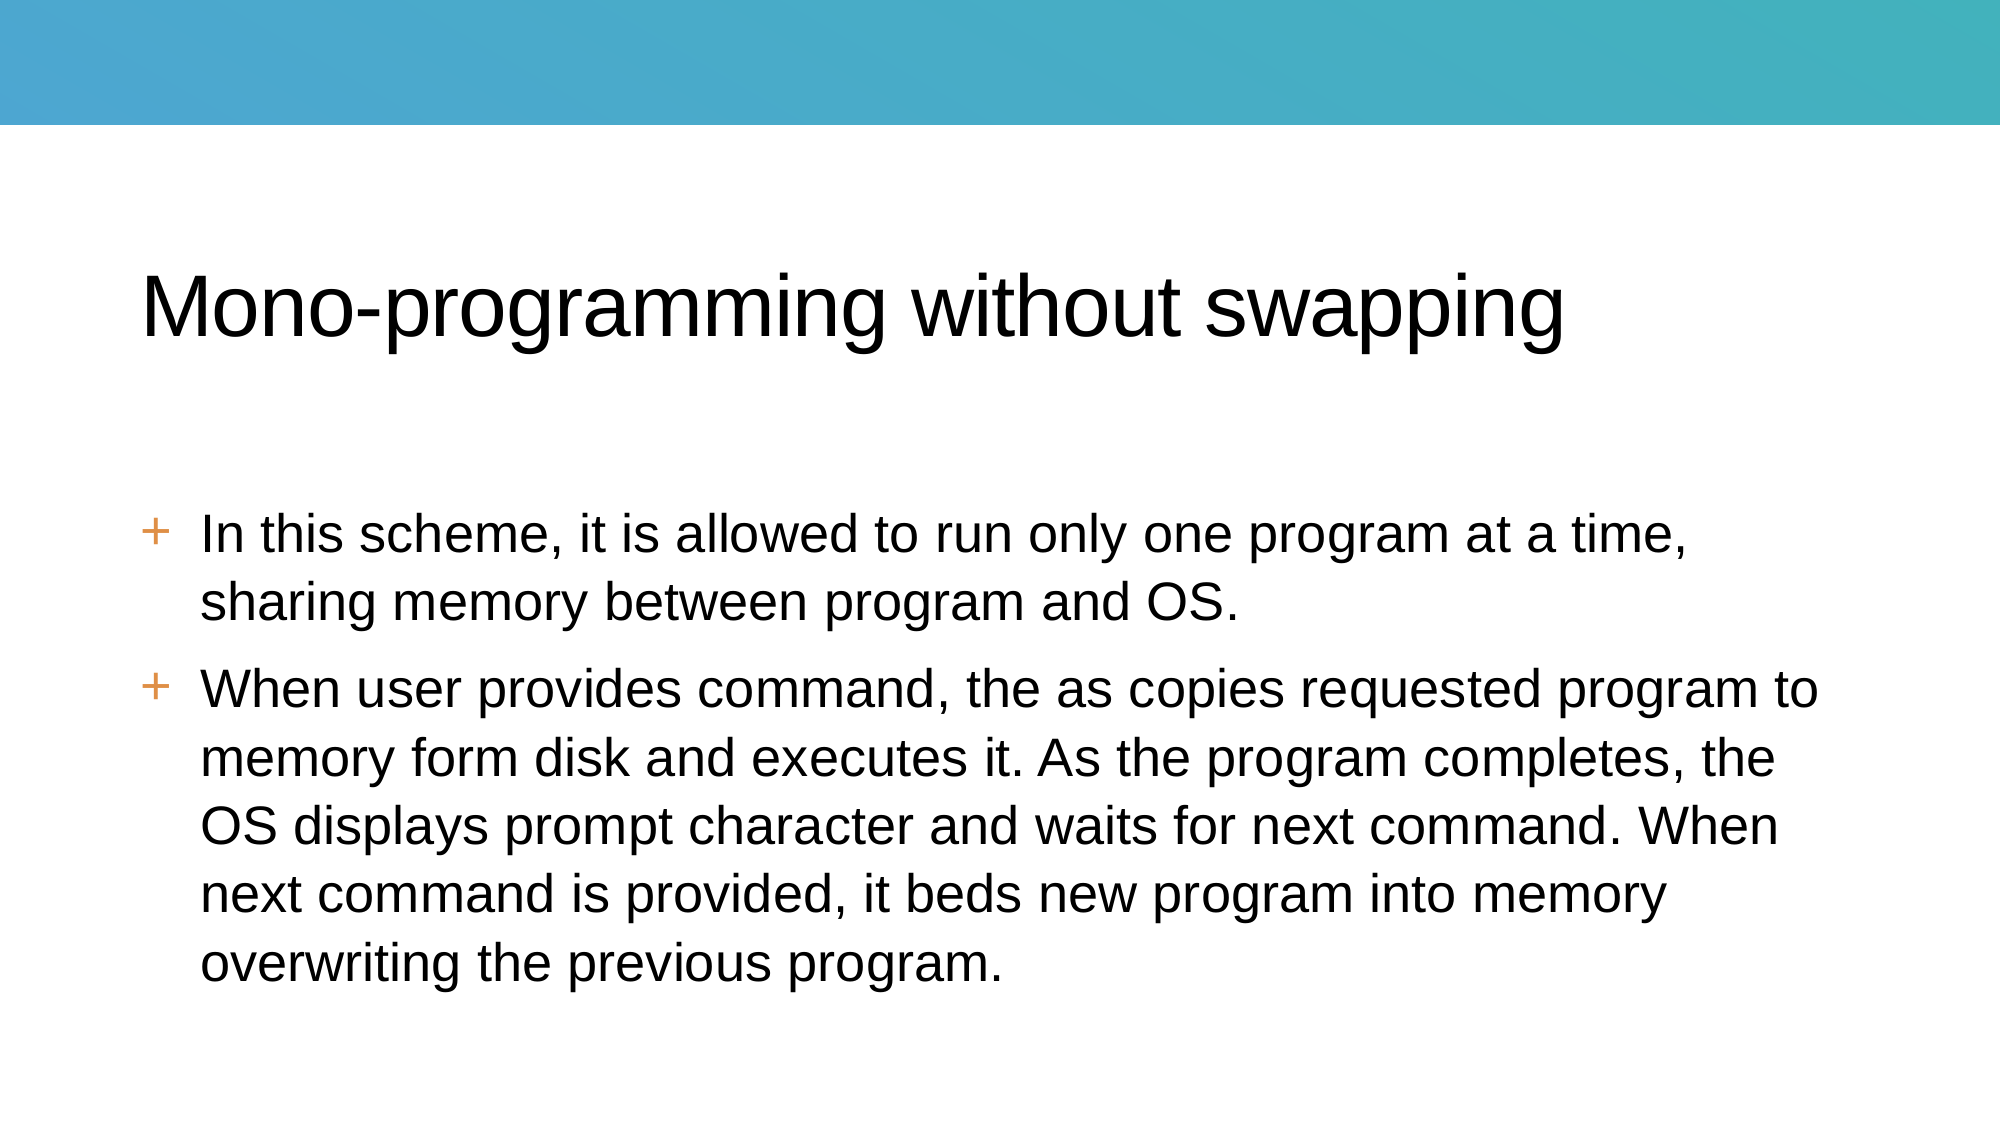

# Mono-programming without swapping
In this scheme, it is allowed to run only one program at a time, sharing memory between program and OS.
When user provides command, the as copies requested program to memory form disk and executes it. As the program completes, the OS displays prompt character and waits for next command. When next command is provided, it beds new program into memory overwriting the previous program.